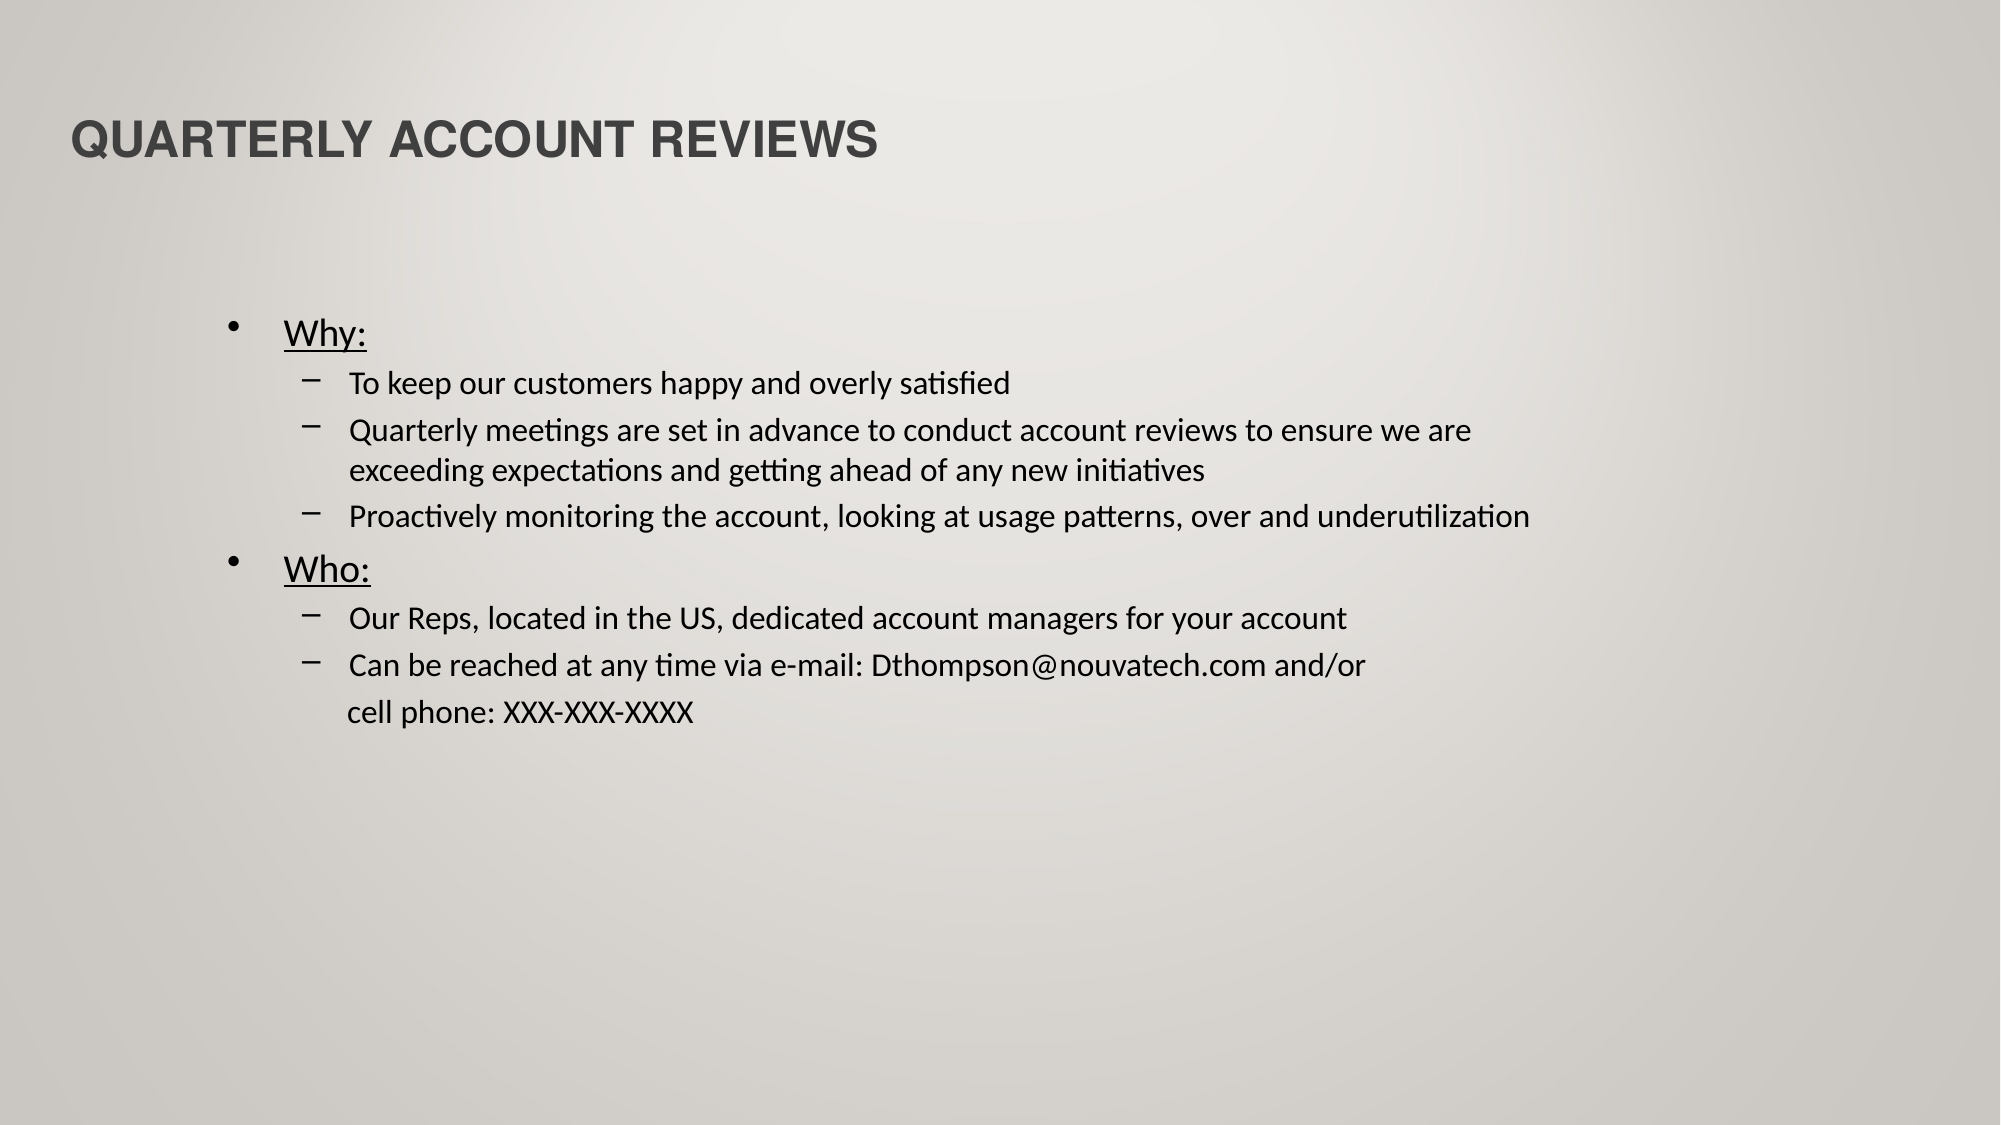

QUARTERLY ACCOUNT REVIEWS
Why:
To keep our customers happy and overly satisfied
Quarterly meetings are set in advance to conduct account reviews to ensure we are exceeding expectations and getting ahead of any new initiatives
Proactively monitoring the account, looking at usage patterns, over and underutilization
Who:
Our Reps, located in the US, dedicated account managers for your account
Can be reached at any time via e-mail: Dthompson@nouvatech.com and/or
      cell phone: XXX-XXX-XXXX